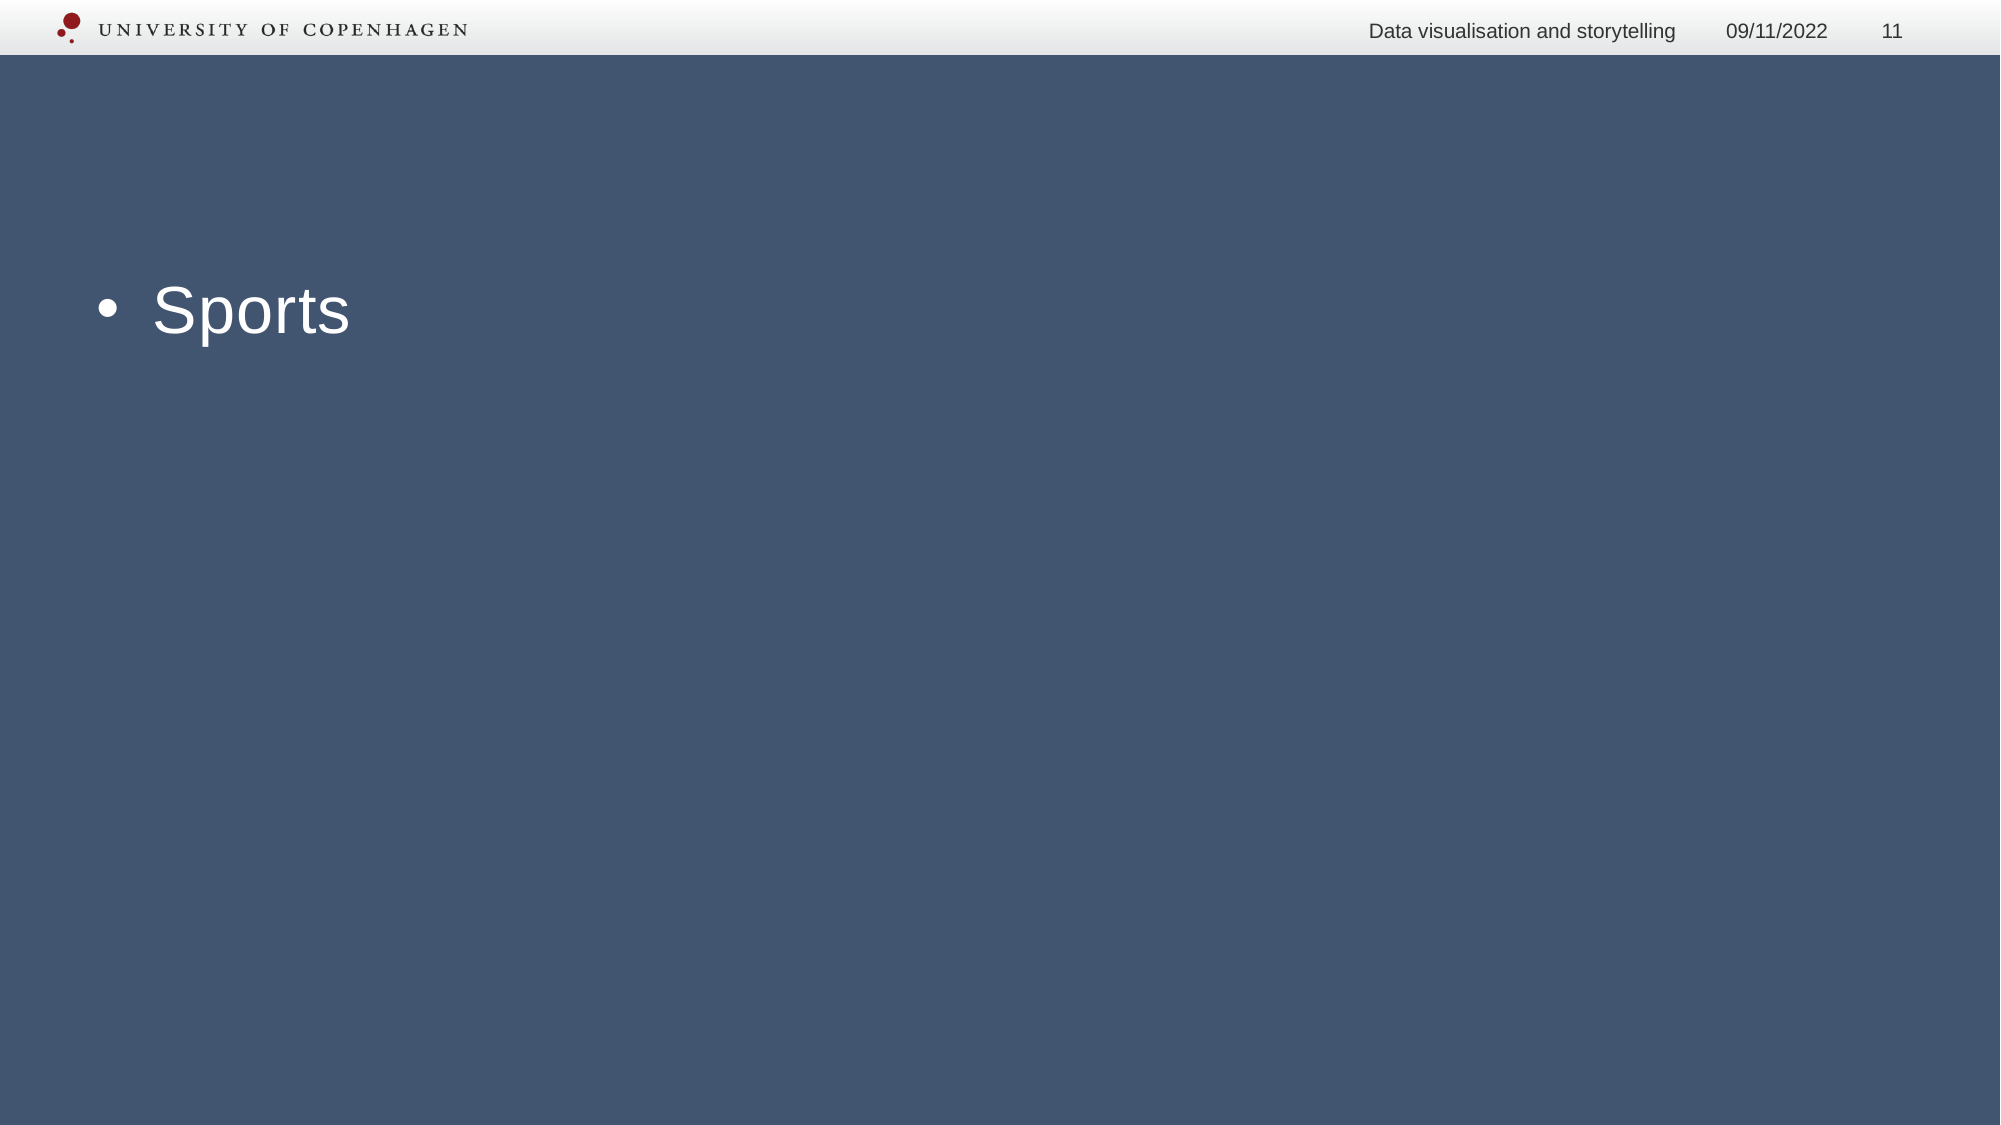

Data visualisation and storytelling
09/11/2022
11
#
Sports